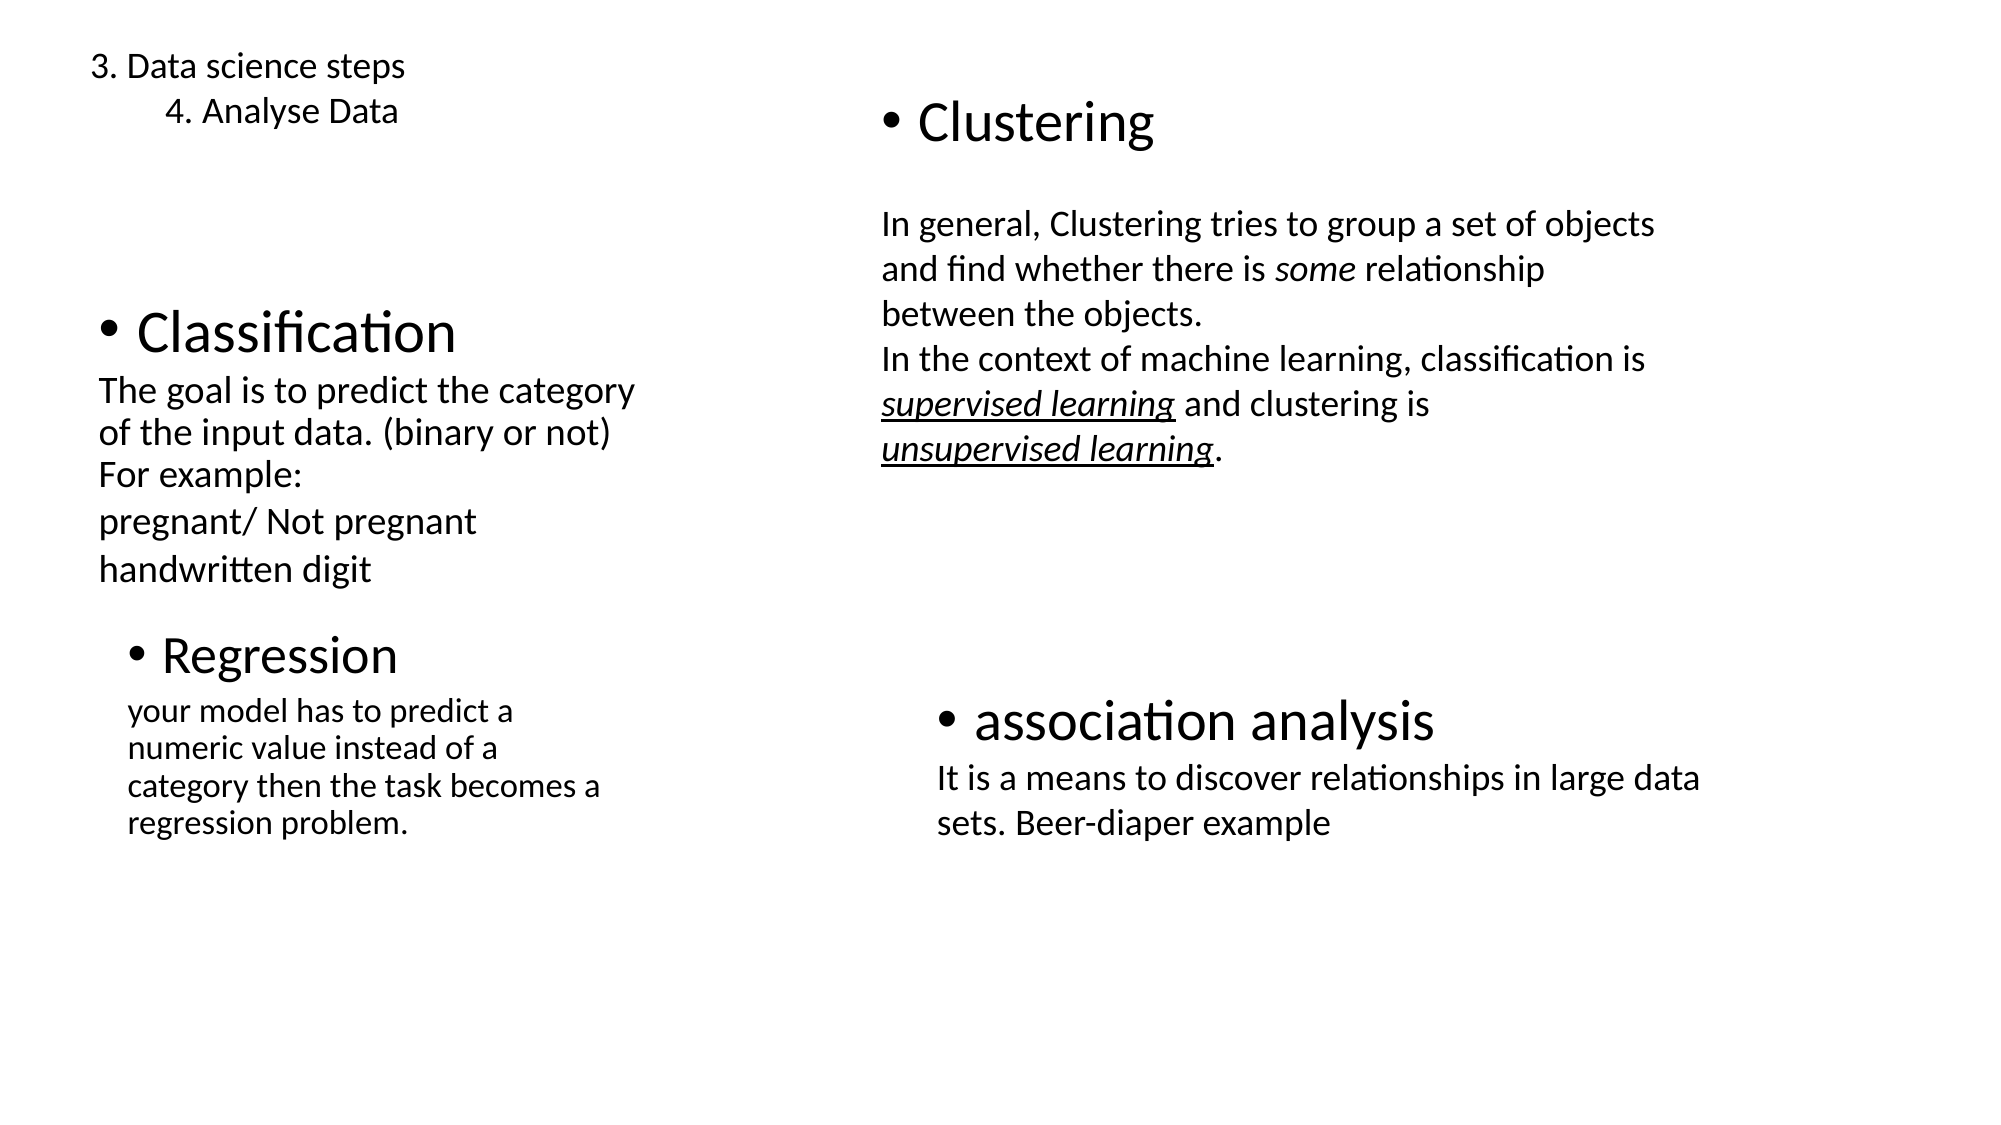

# 3. Data science steps 4. Analyse Data
Clustering

In general, Clustering tries to group a set of objects and find whether there is some relationship between the objects.
In the context of machine learning, classification is supervised learning and clustering is unsupervised learning.

Classification
The goal is to predict the category of the input data. (binary or not) For example:
pregnant/ Not pregnant
handwritten digit

Regression
your model has to predict a numeric value instead of a category then the task becomes a regression problem.

association analysis
It is a means to discover relationships in large data sets. Beer-diaper example